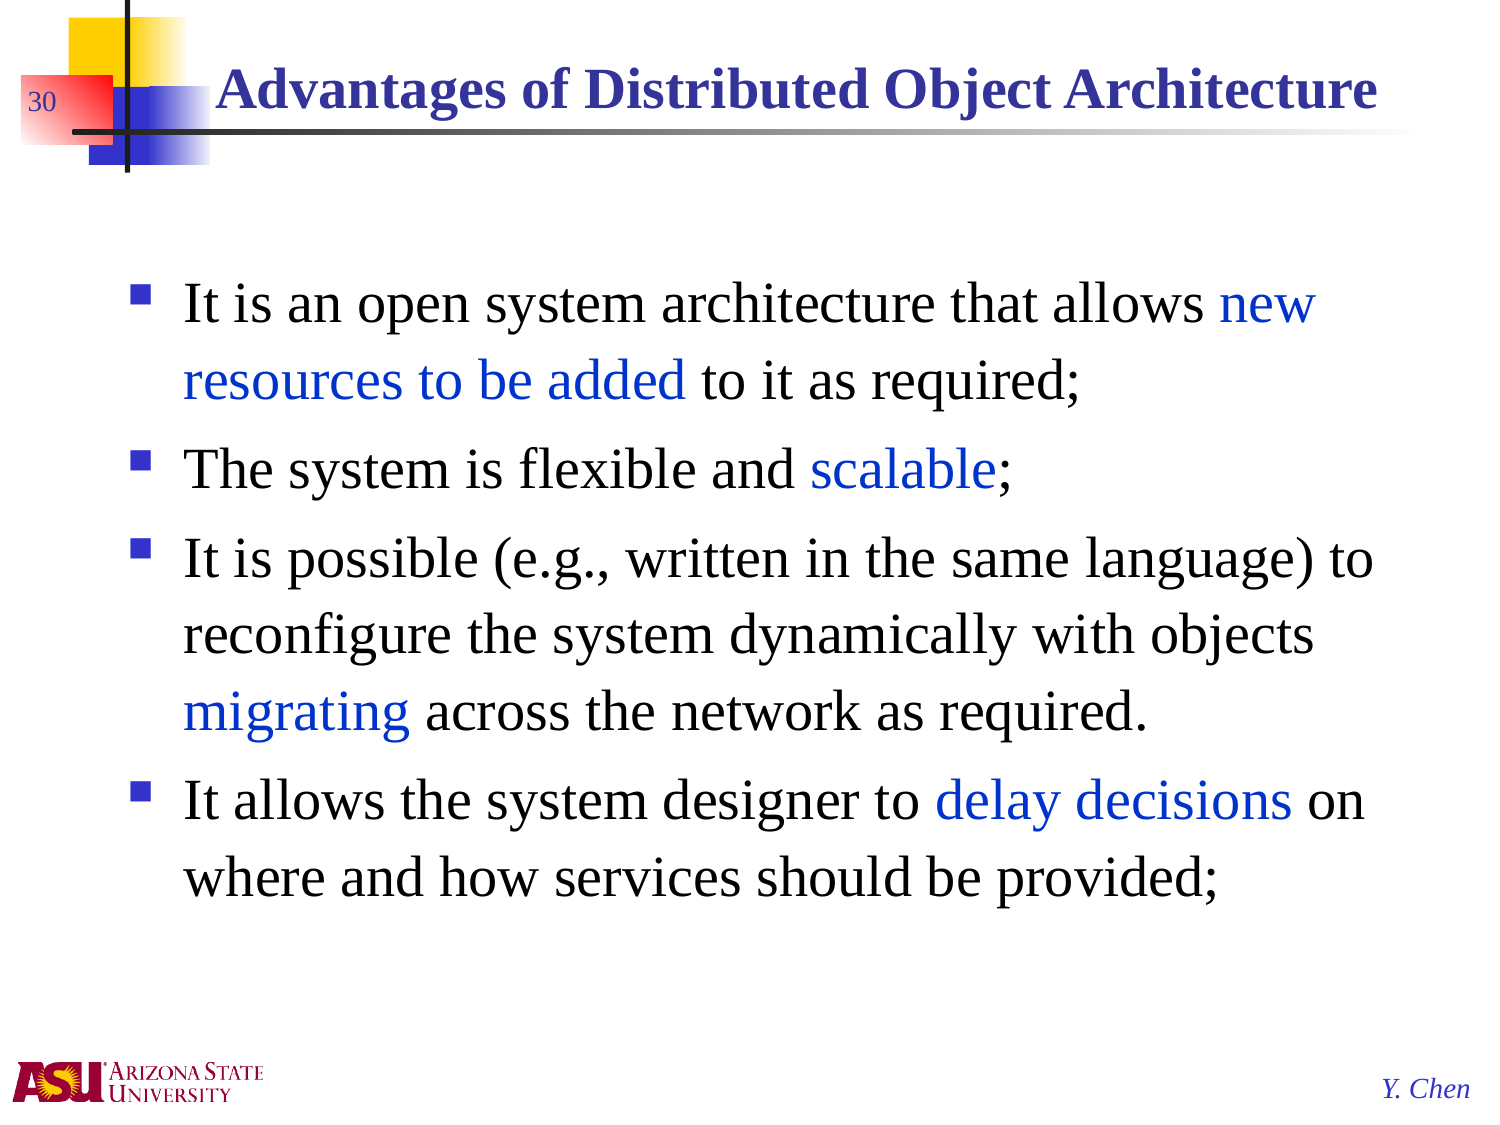

# Advantages of Distributed Object Architecture
30
It is an open system architecture that allows new resources to be added to it as required;
The system is flexible and scalable;
It is possible (e.g., written in the same language) to reconfigure the system dynamically with objects migrating across the network as required.
It allows the system designer to delay decisions on where and how services should be provided;